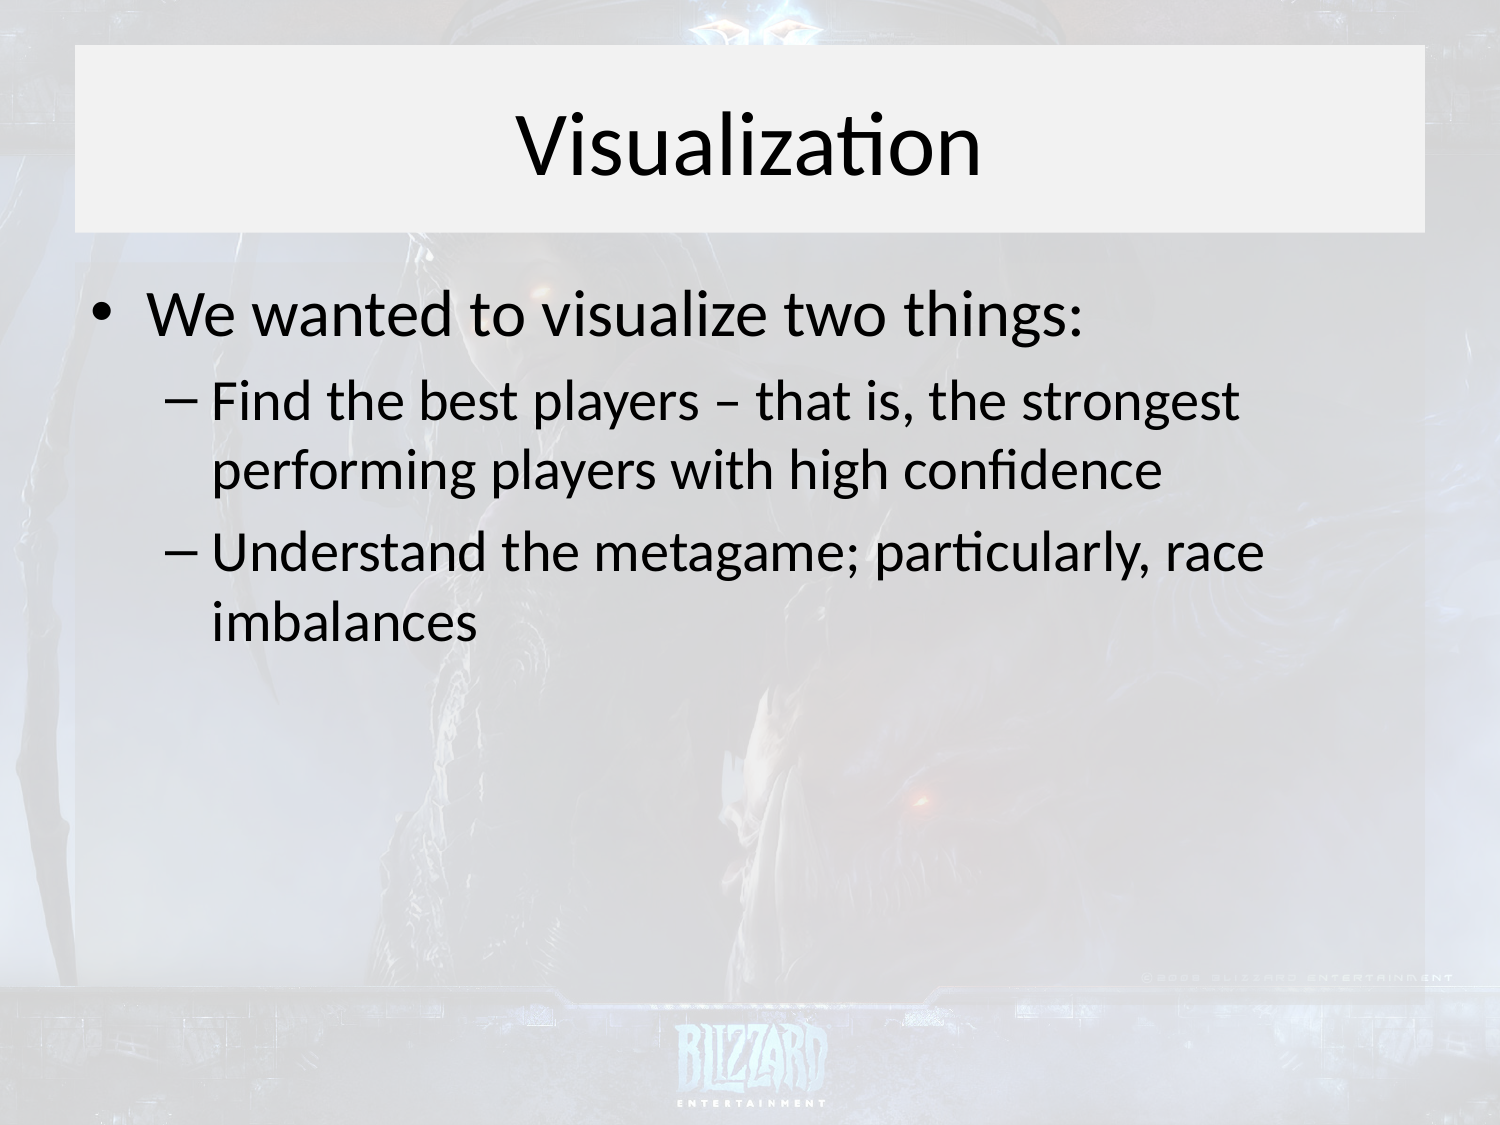

# Visualization
We wanted to visualize two things:
Find the best players – that is, the strongest performing players with high confidence
Understand the metagame; particularly, race imbalances